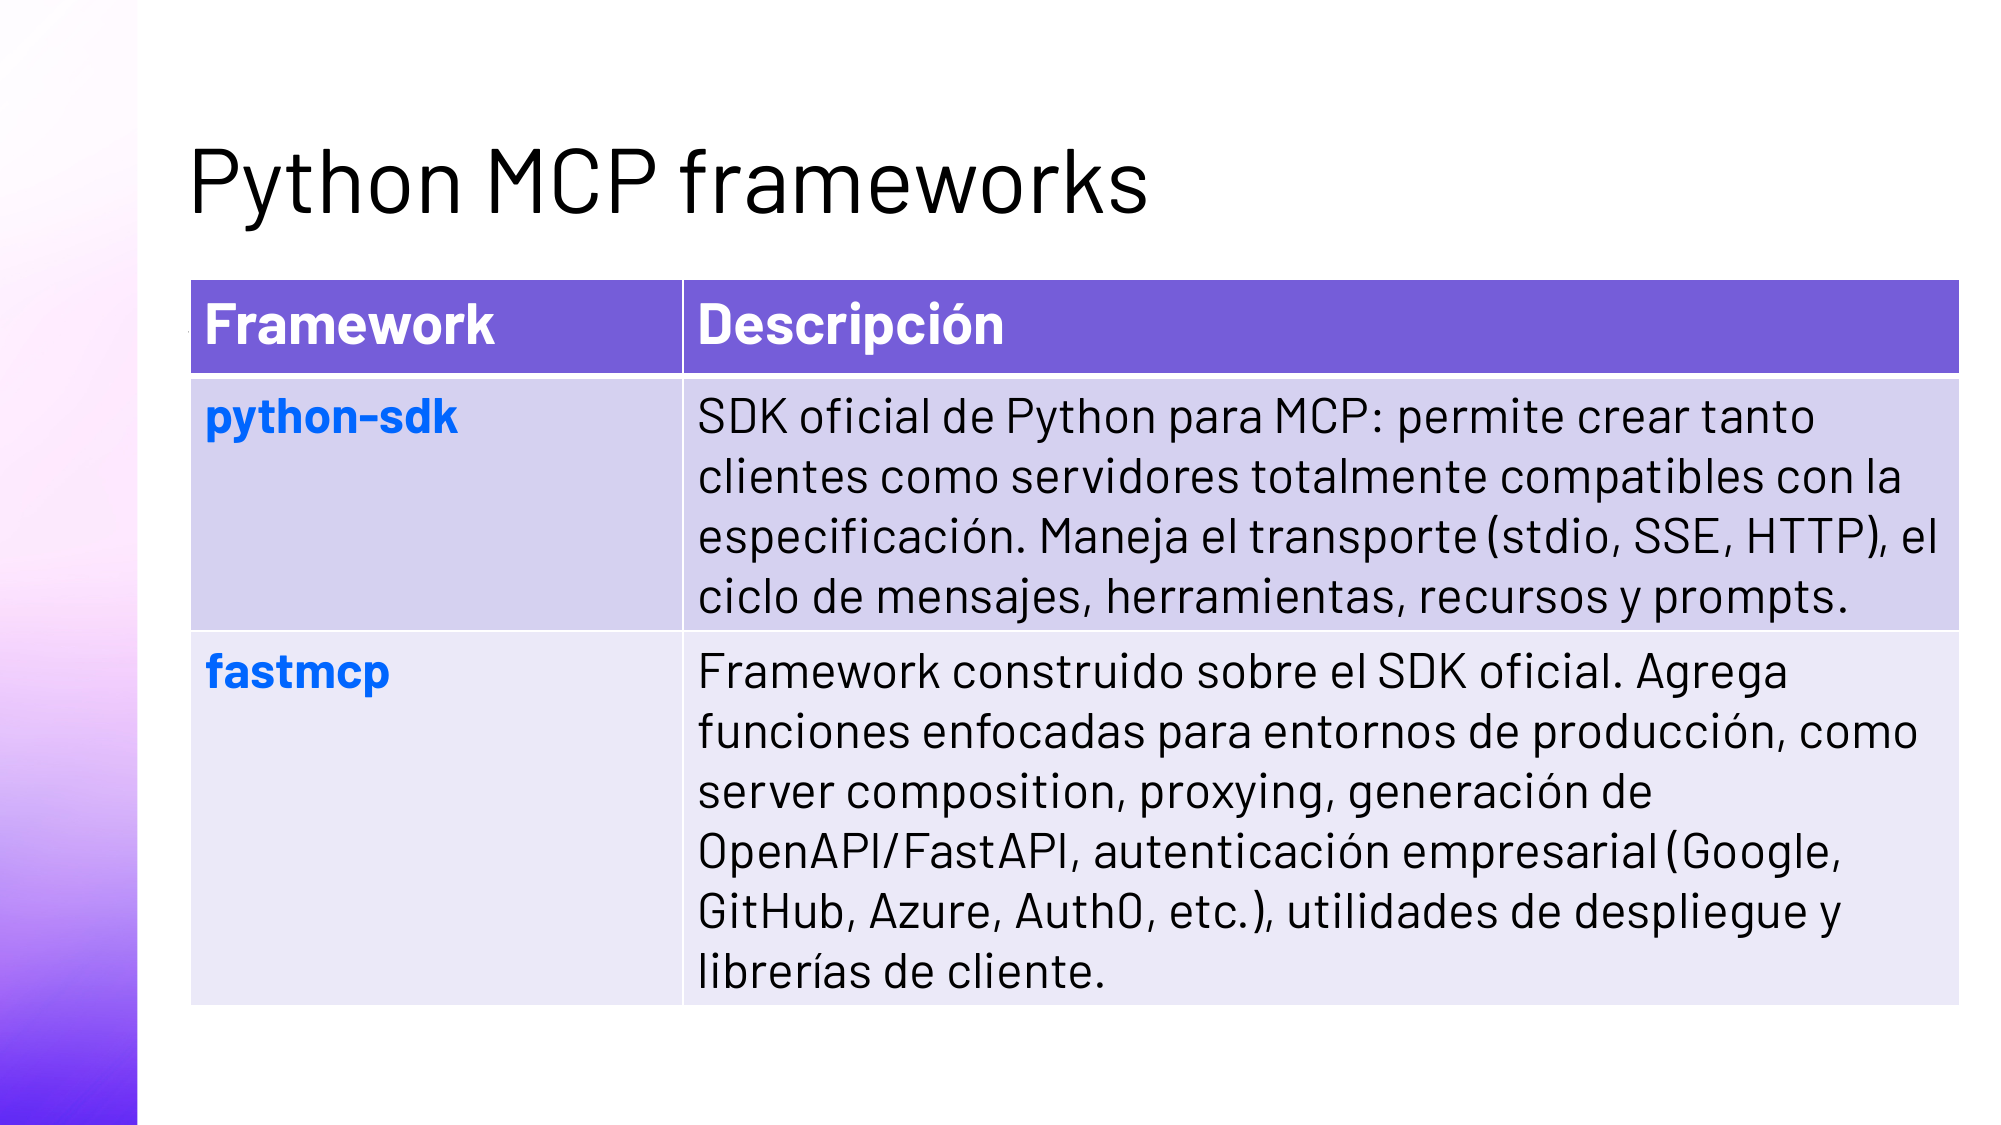

# Python MCP frameworks
| Framework | Descripción |
| --- | --- |
| python-sdk | SDK oficial de Python para MCP: permite crear tanto clientes como servidores totalmente compatibles con la especificación. Maneja el transporte (stdio, SSE, HTTP), el ciclo de mensajes, herramientas, recursos y prompts. |
| fastmcp | Framework construido sobre el SDK oficial. Agrega funciones enfocadas para entornos de producción, como server composition, proxying, generación de OpenAPI/FastAPI, autenticación empresarial (Google, GitHub, Azure, Auth0, etc.), utilidades de despliegue y librerías de cliente. |
We'll be experimenting with these frameworks today: